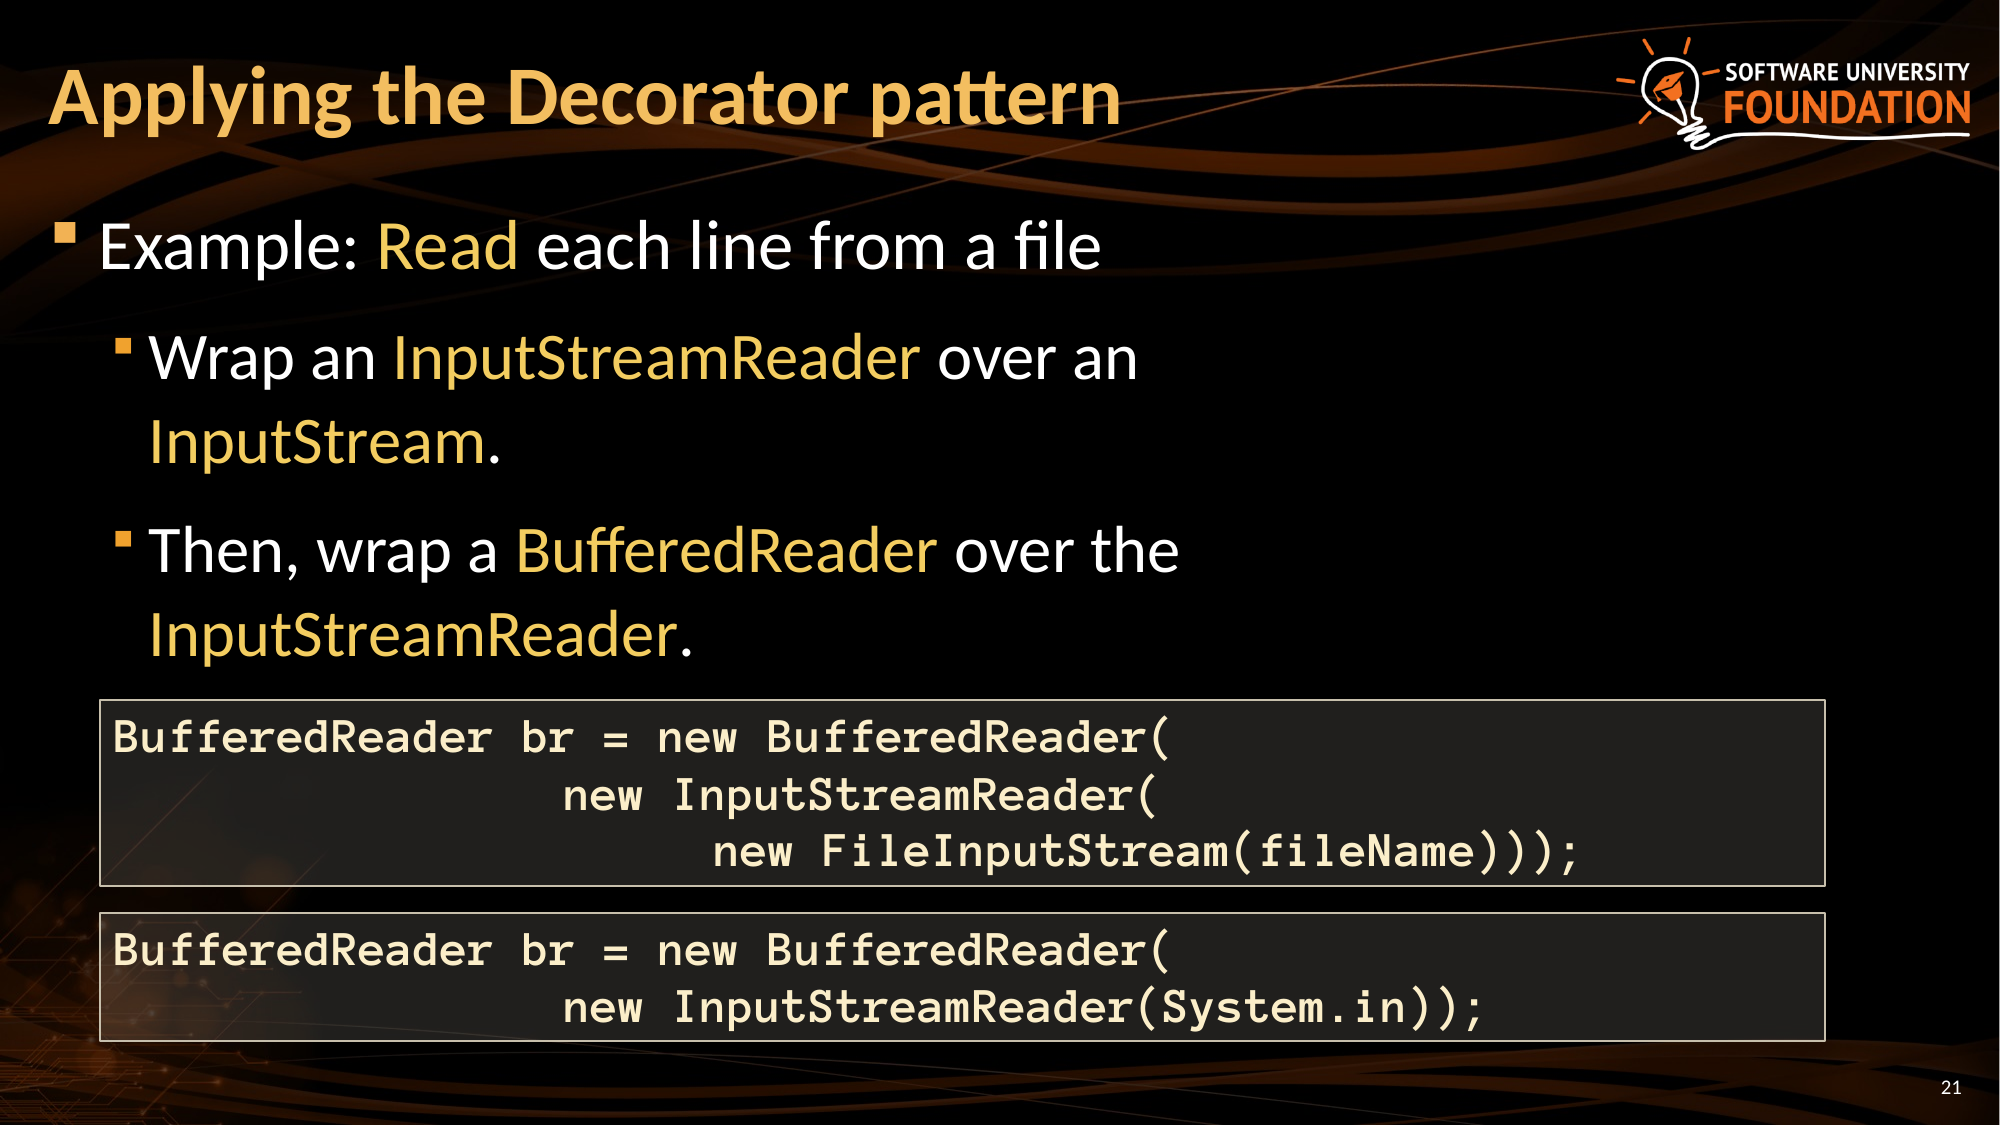

# Applying the Decorator pattern
Example: Read each line from a file
Wrap an InputStreamReader over an
InputStream.
Then, wrap a BufferedReader over the
InputStreamReader.

BufferedReader br = new BufferedReader(
			new InputStreamReader(
				new FileInputStream(fileName)));
BufferedReader br = new BufferedReader(
			new InputStreamReader(System.in));
21